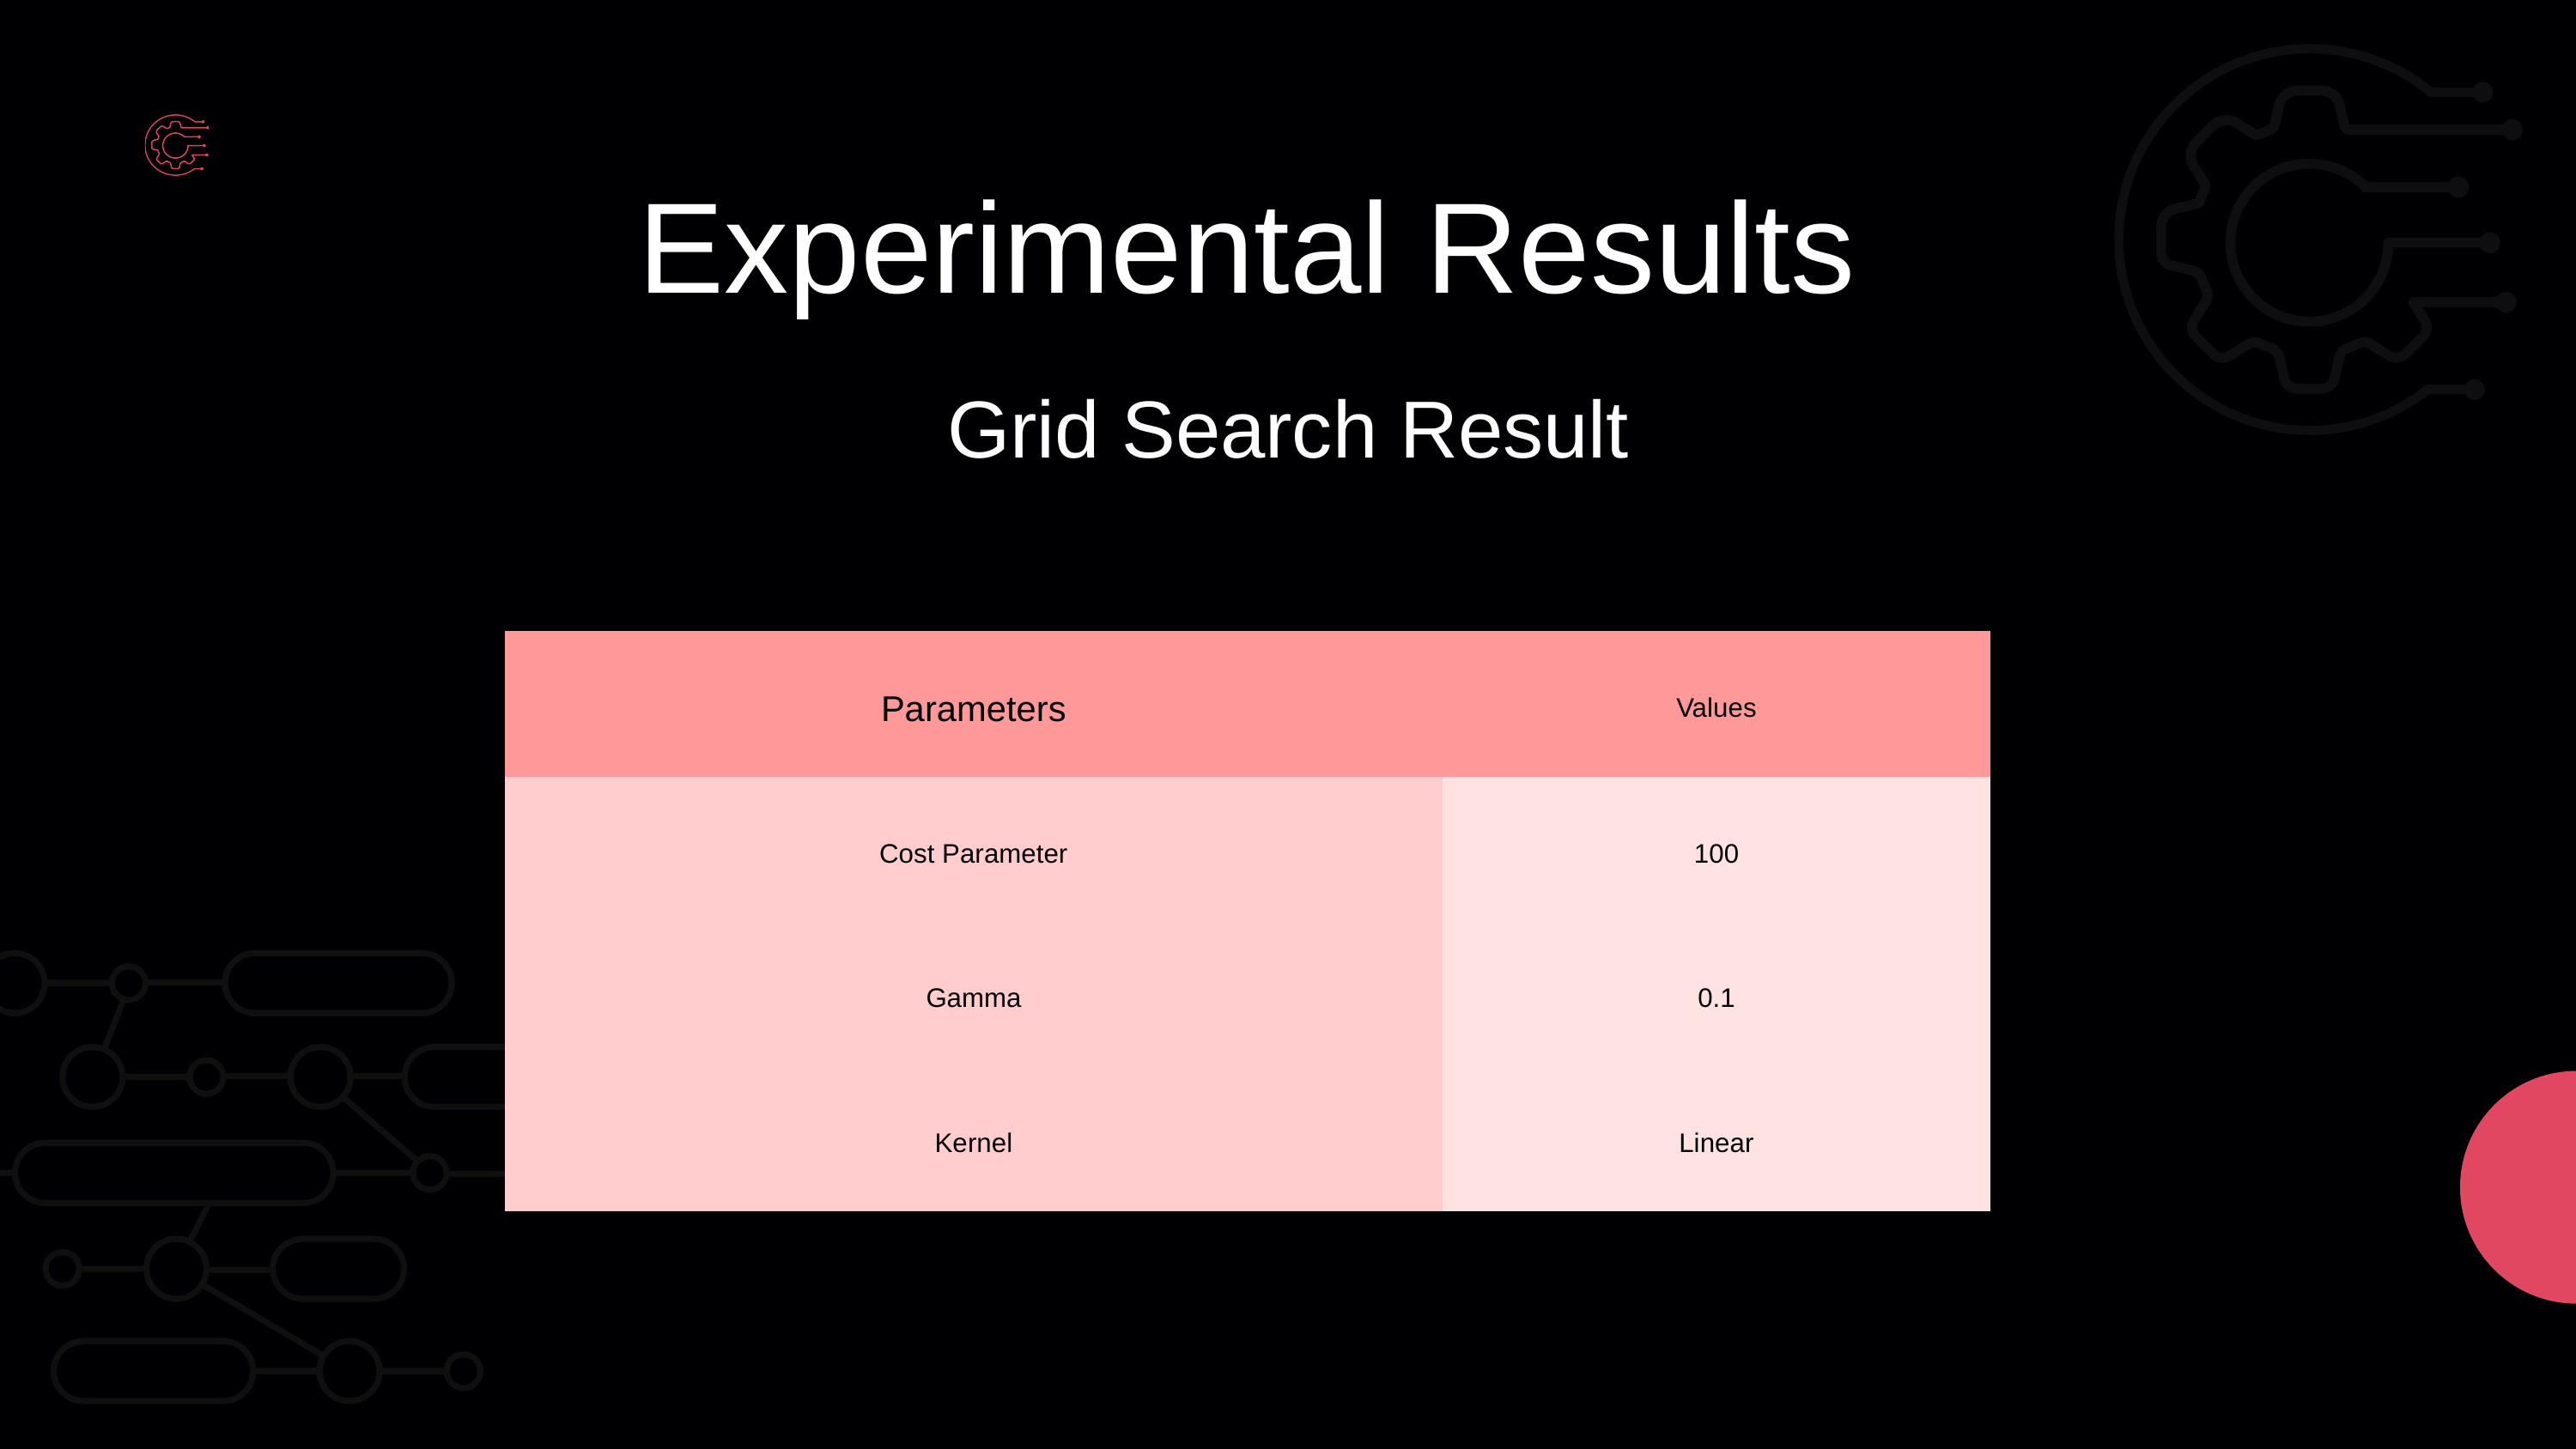

Experimental Results
Grid Search Result
| Parameters | Values |
| --- | --- |
| Cost Parameter | 100 |
| Gamma | 0.1 |
| Kernel | Linear |